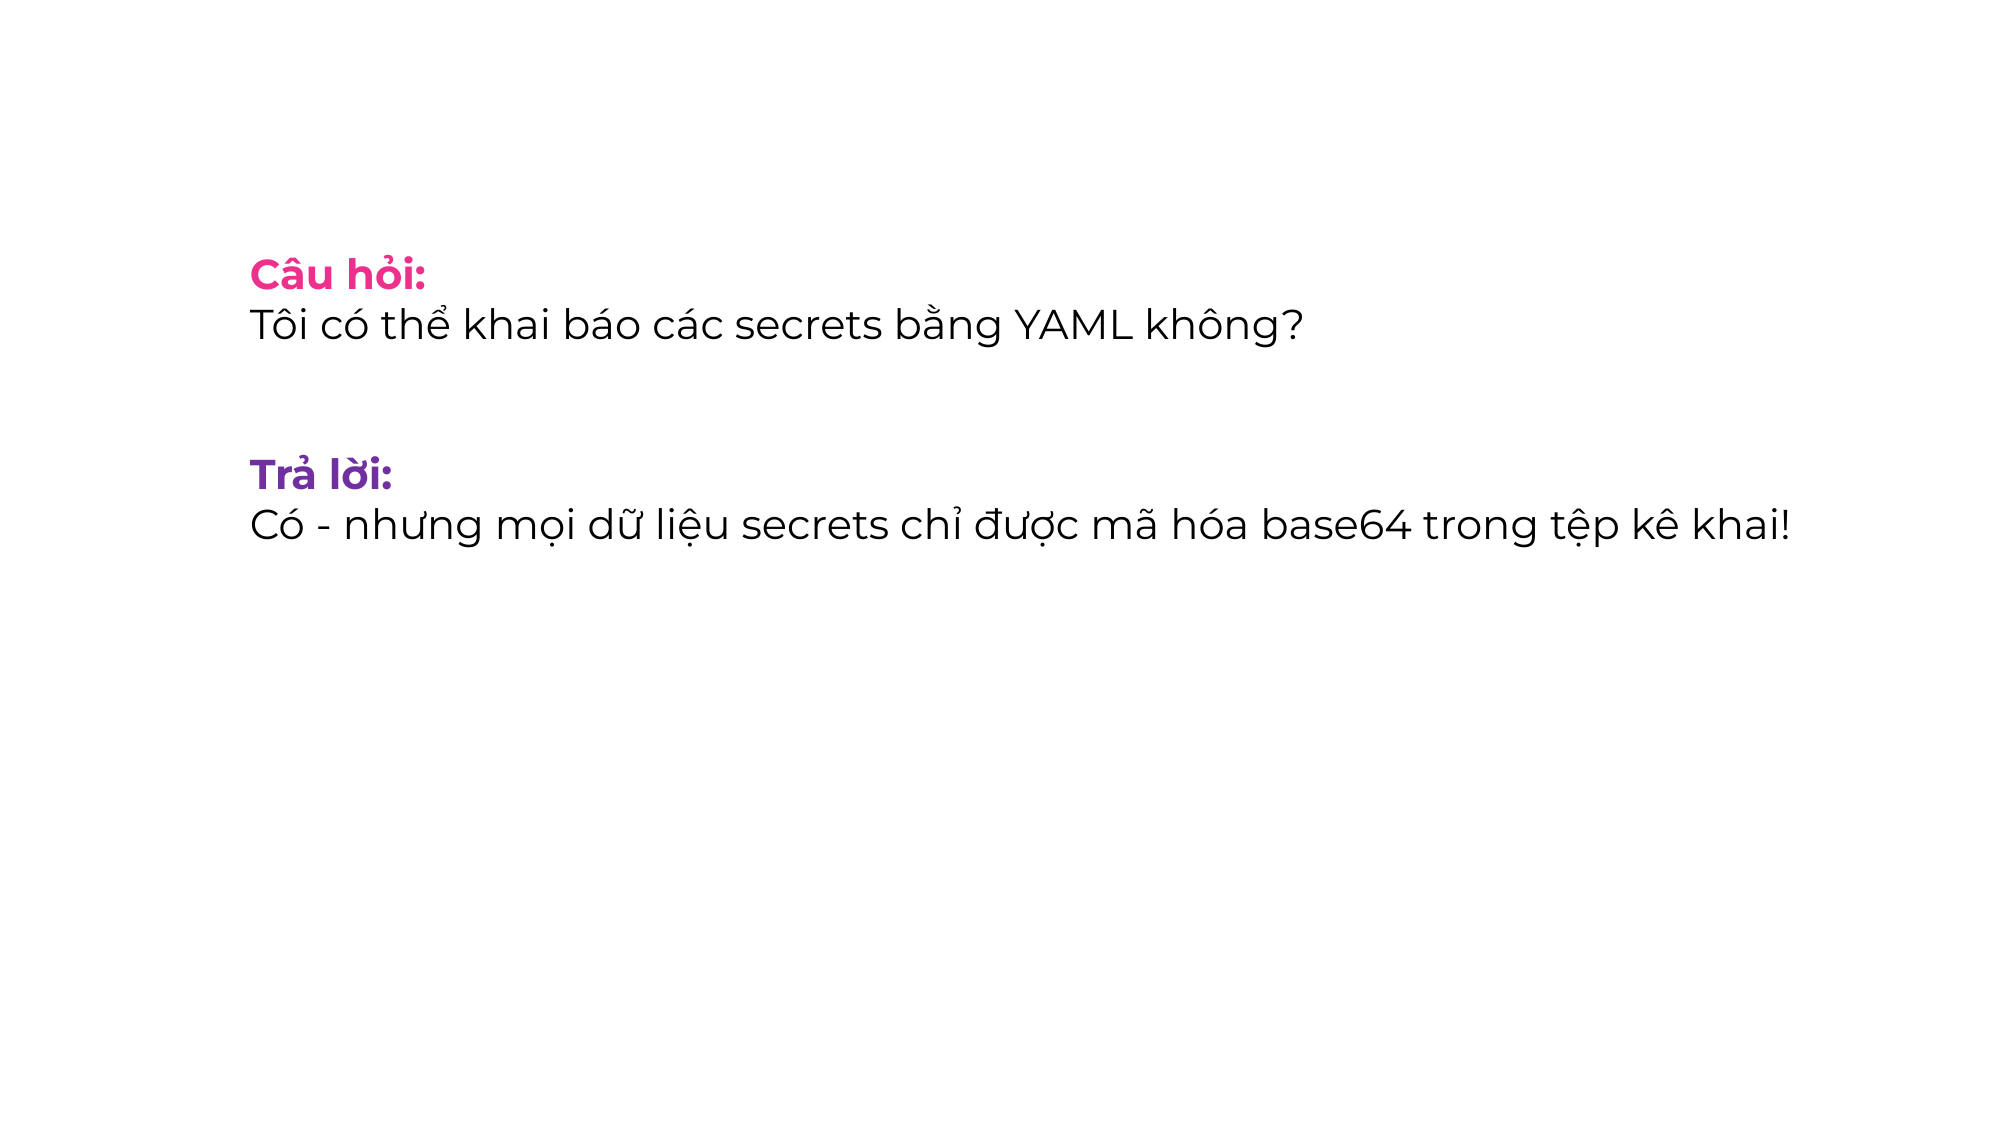

Câu hỏi:
Tôi có thể khai báo các secrets bằng YAML không?

Trả lời:
Có - nhưng mọi dữ liệu secrets chỉ được mã hóa base64 trong tệp kê khai!